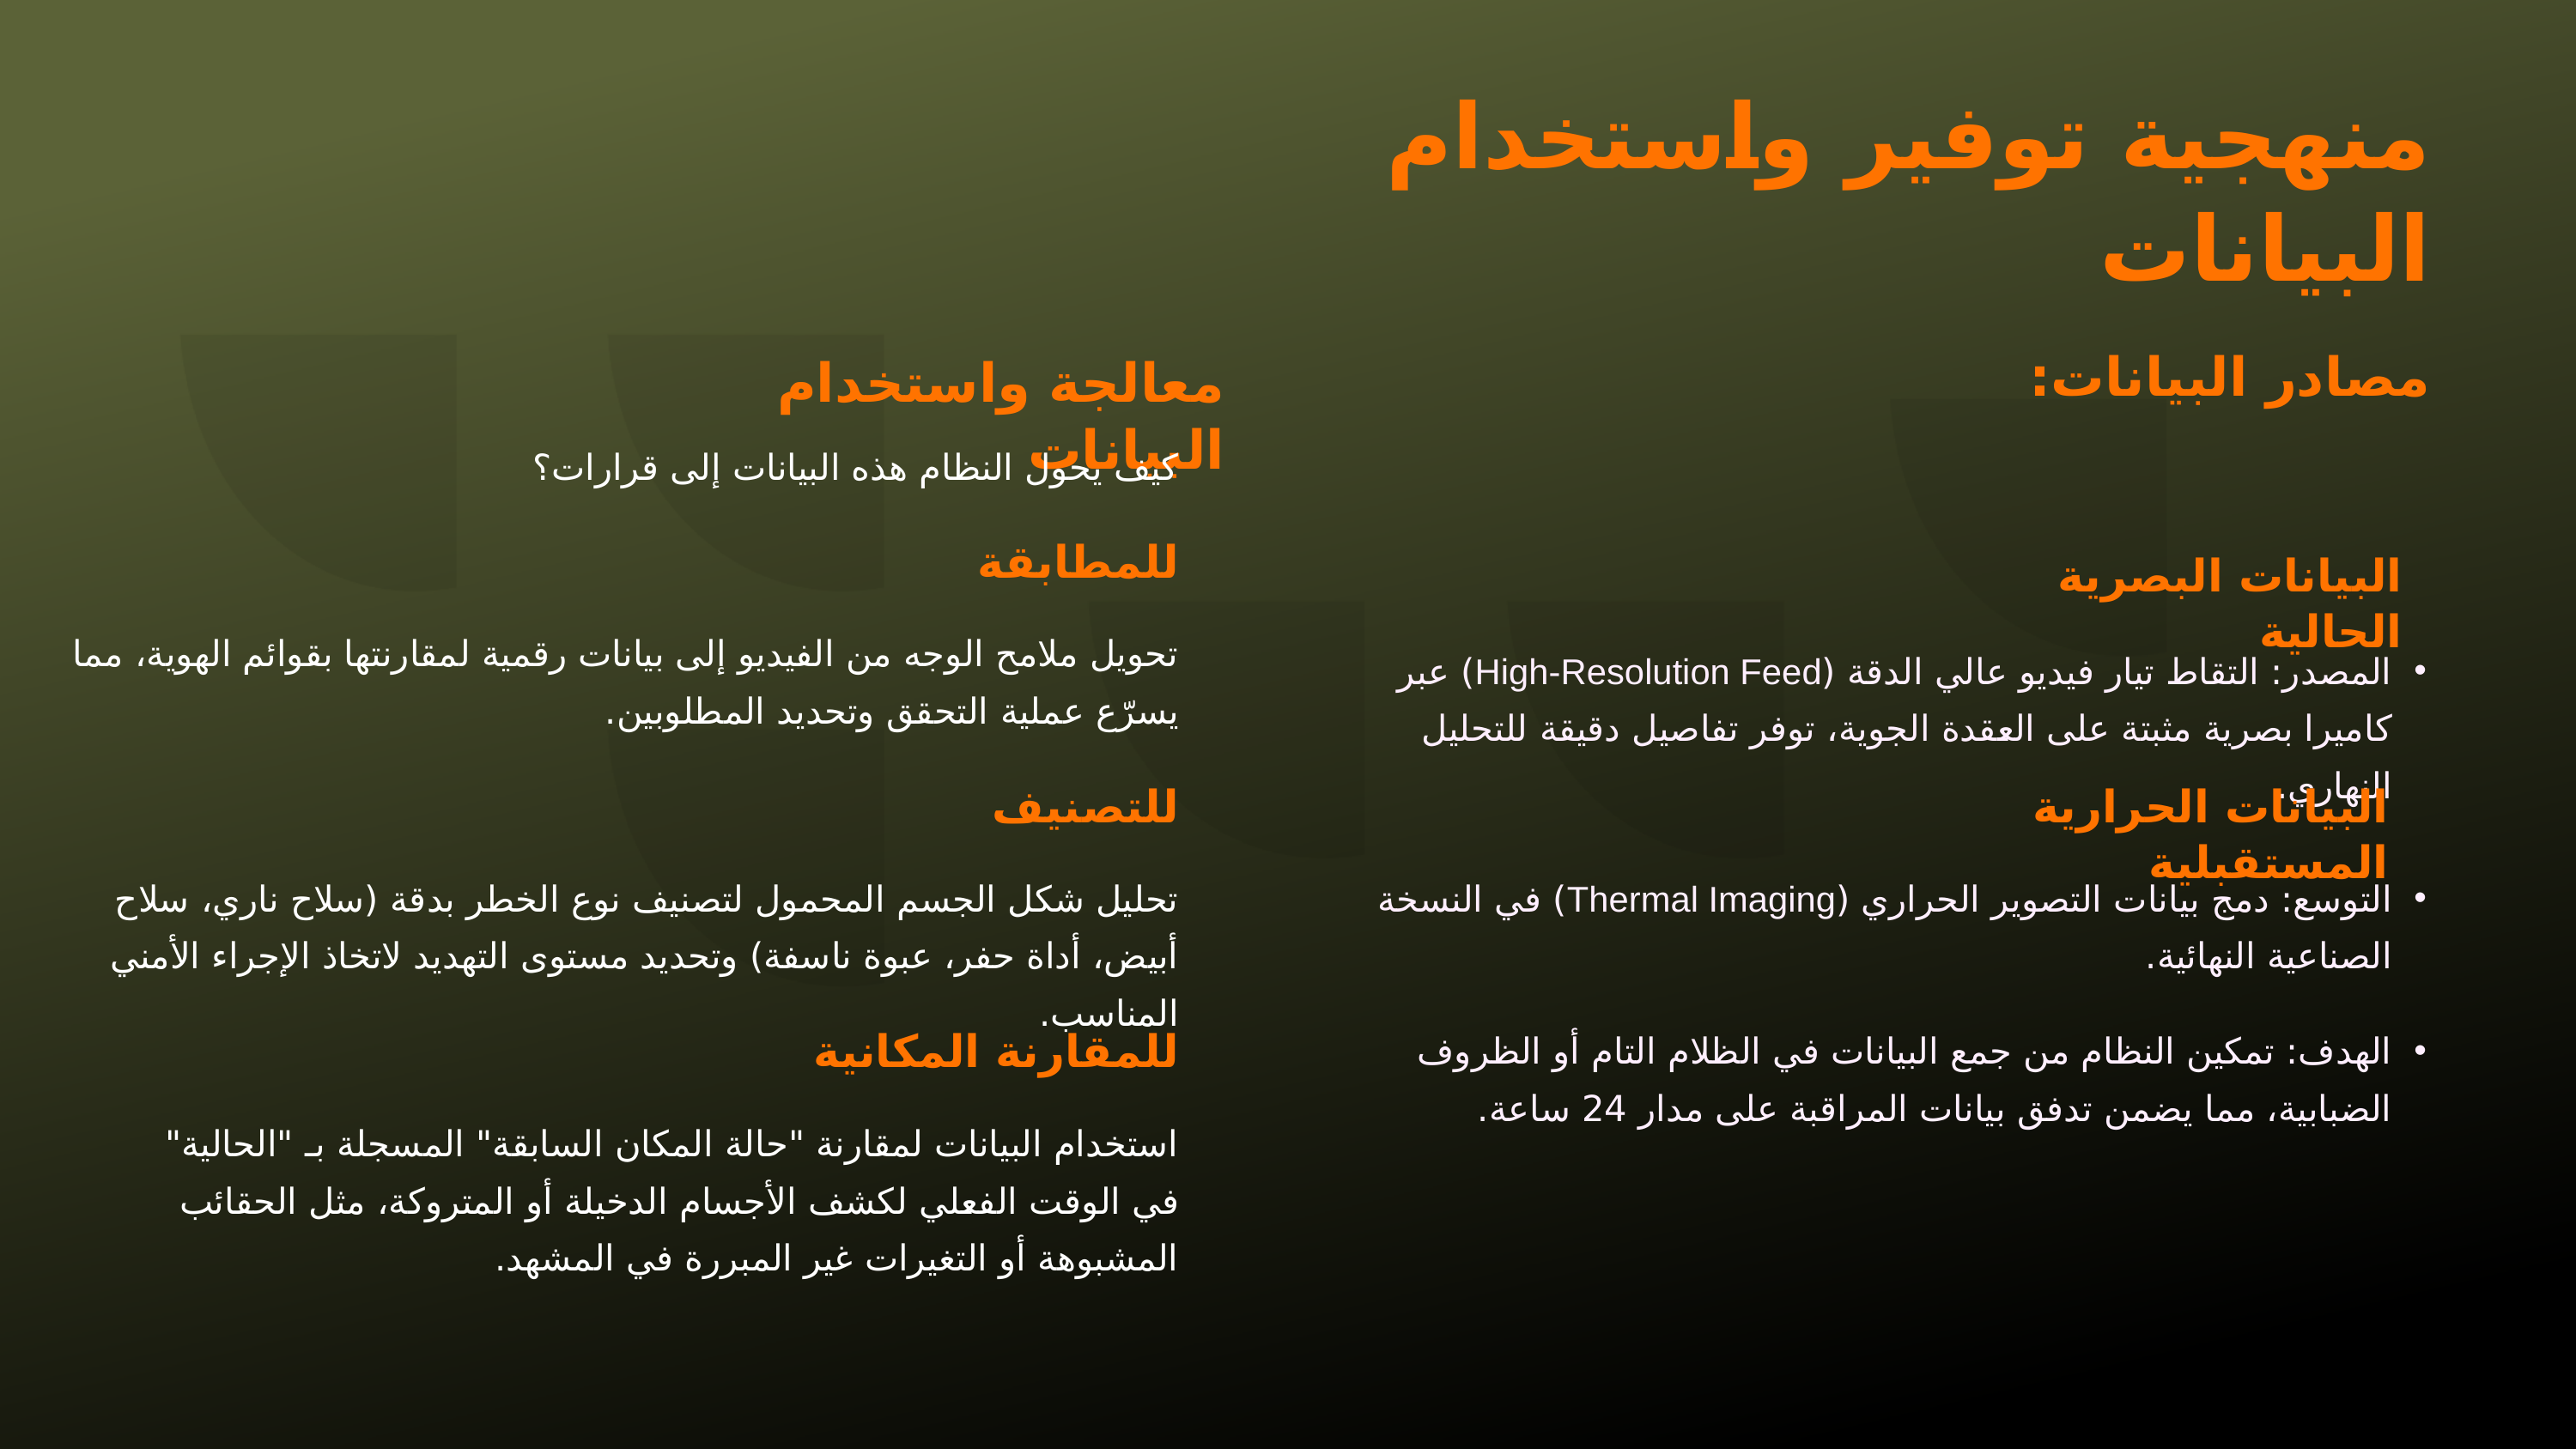

منهجية توفير واستخدام البيانات
مصادر البيانات:
معالجة واستخدام البيانات
كيف يحول النظام هذه البيانات إلى قرارات؟
للمطابقة
البيانات البصرية الحالية
تحويل ملامح الوجه من الفيديو إلى بيانات رقمية لمقارنتها بقوائم الهوية، مما يسرّع عملية التحقق وتحديد المطلوبين.
المصدر: التقاط تيار فيديو عالي الدقة (High-Resolution Feed) عبر كاميرا بصرية مثبتة على العقدة الجوية، توفر تفاصيل دقيقة للتحليل النهاري.
للتصنيف
البيانات الحرارية المستقبلية
التوسع: دمج بيانات التصوير الحراري (Thermal Imaging) في النسخة الصناعية النهائية.
تحليل شكل الجسم المحمول لتصنيف نوع الخطر بدقة (سلاح ناري، سلاح أبيض، أداة حفر، عبوة ناسفة) وتحديد مستوى التهديد لاتخاذ الإجراء الأمني المناسب.
الهدف: تمكين النظام من جمع البيانات في الظلام التام أو الظروف الضبابية، مما يضمن تدفق بيانات المراقبة على مدار 24 ساعة.
للمقارنة المكانية
استخدام البيانات لمقارنة "حالة المكان السابقة" المسجلة بـ "الحالية" في الوقت الفعلي لكشف الأجسام الدخيلة أو المتروكة، مثل الحقائب المشبوهة أو التغيرات غير المبررة في المشهد.